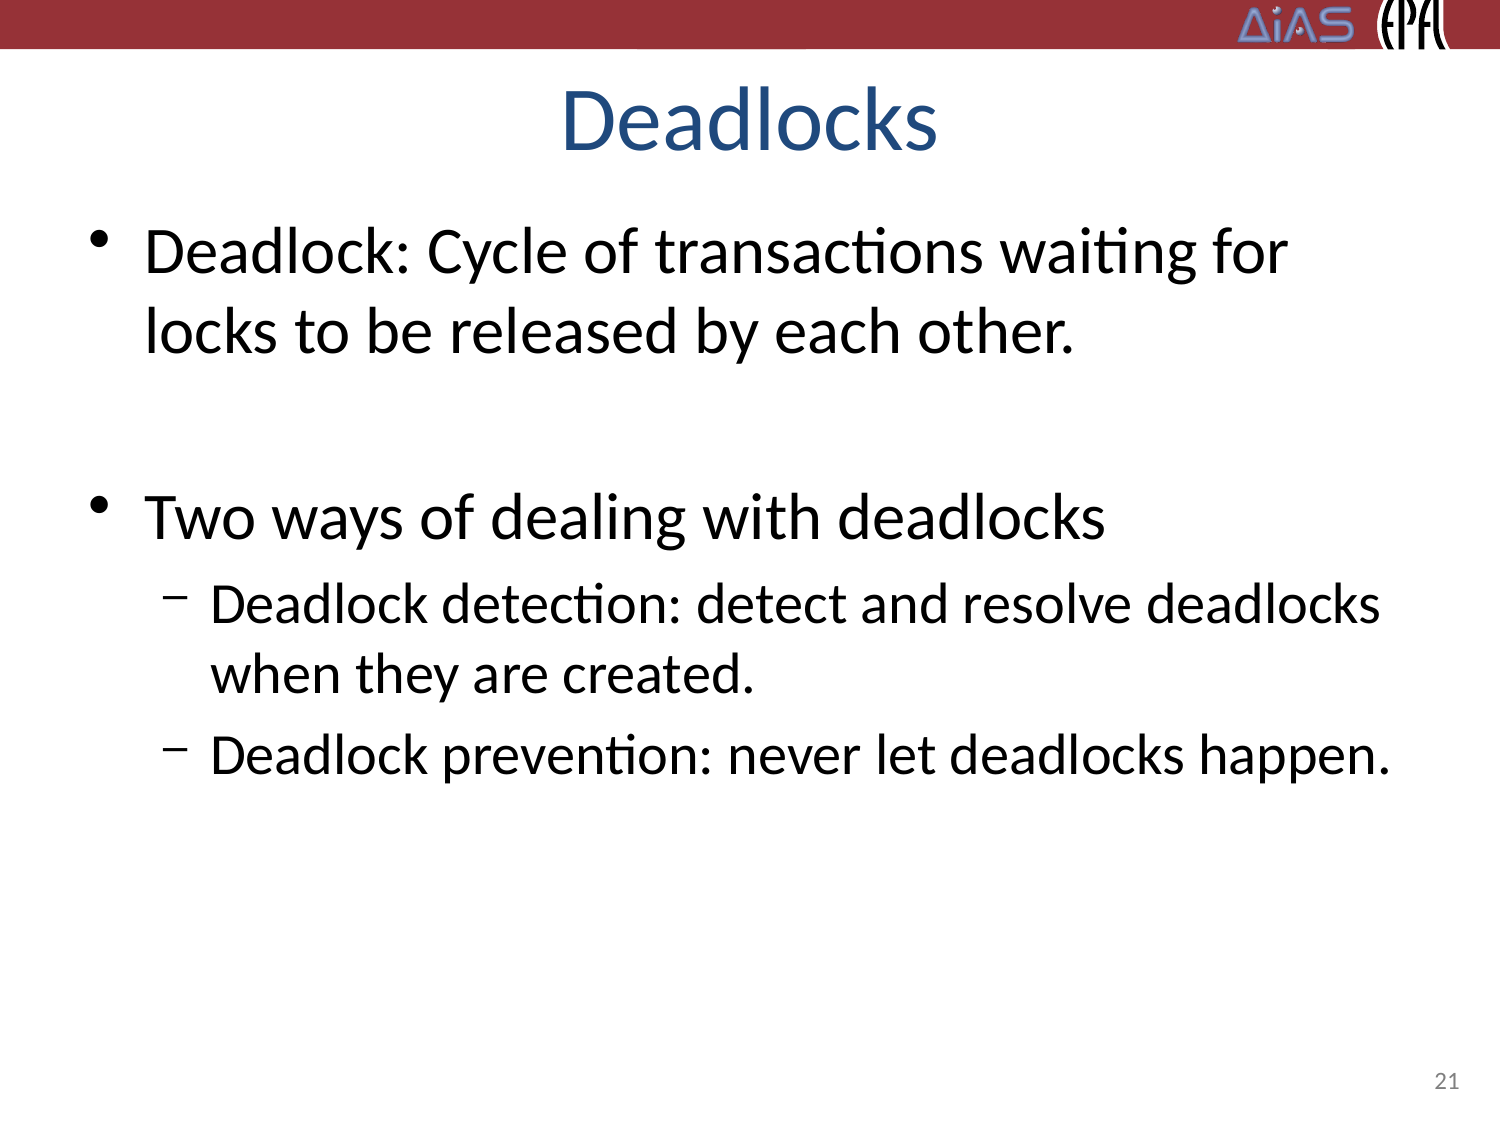

# Deadlocks
Deadlock: Cycle of transactions waiting for locks to be released by each other.

Two ways of dealing with deadlocks
Deadlock detection: detect and resolve deadlocks when they are created.
Deadlock prevention: never let deadlocks happen.

21